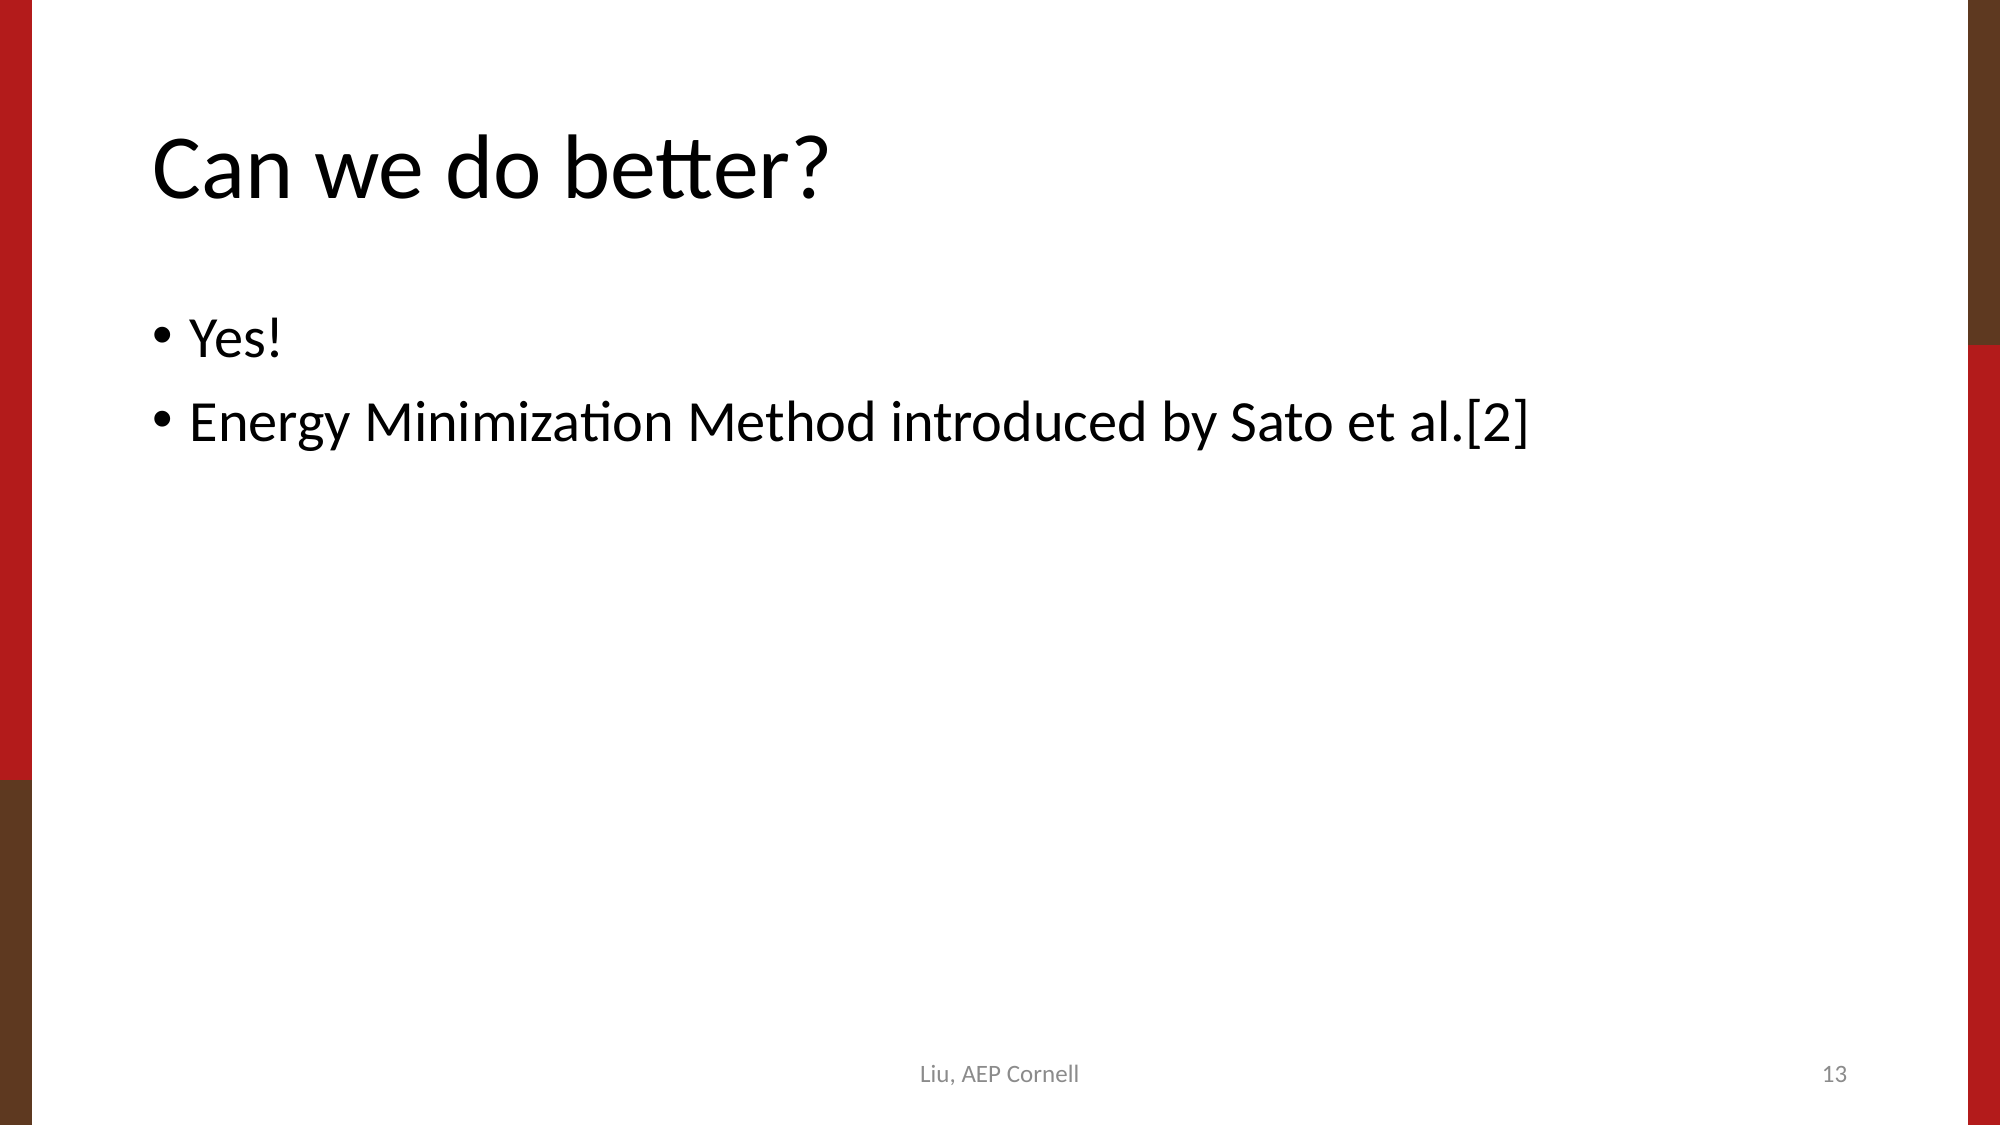

# Can we do better?
Yes!
Energy Minimization Method introduced by Sato et al.[2]

Liu, AEP Cornell
13